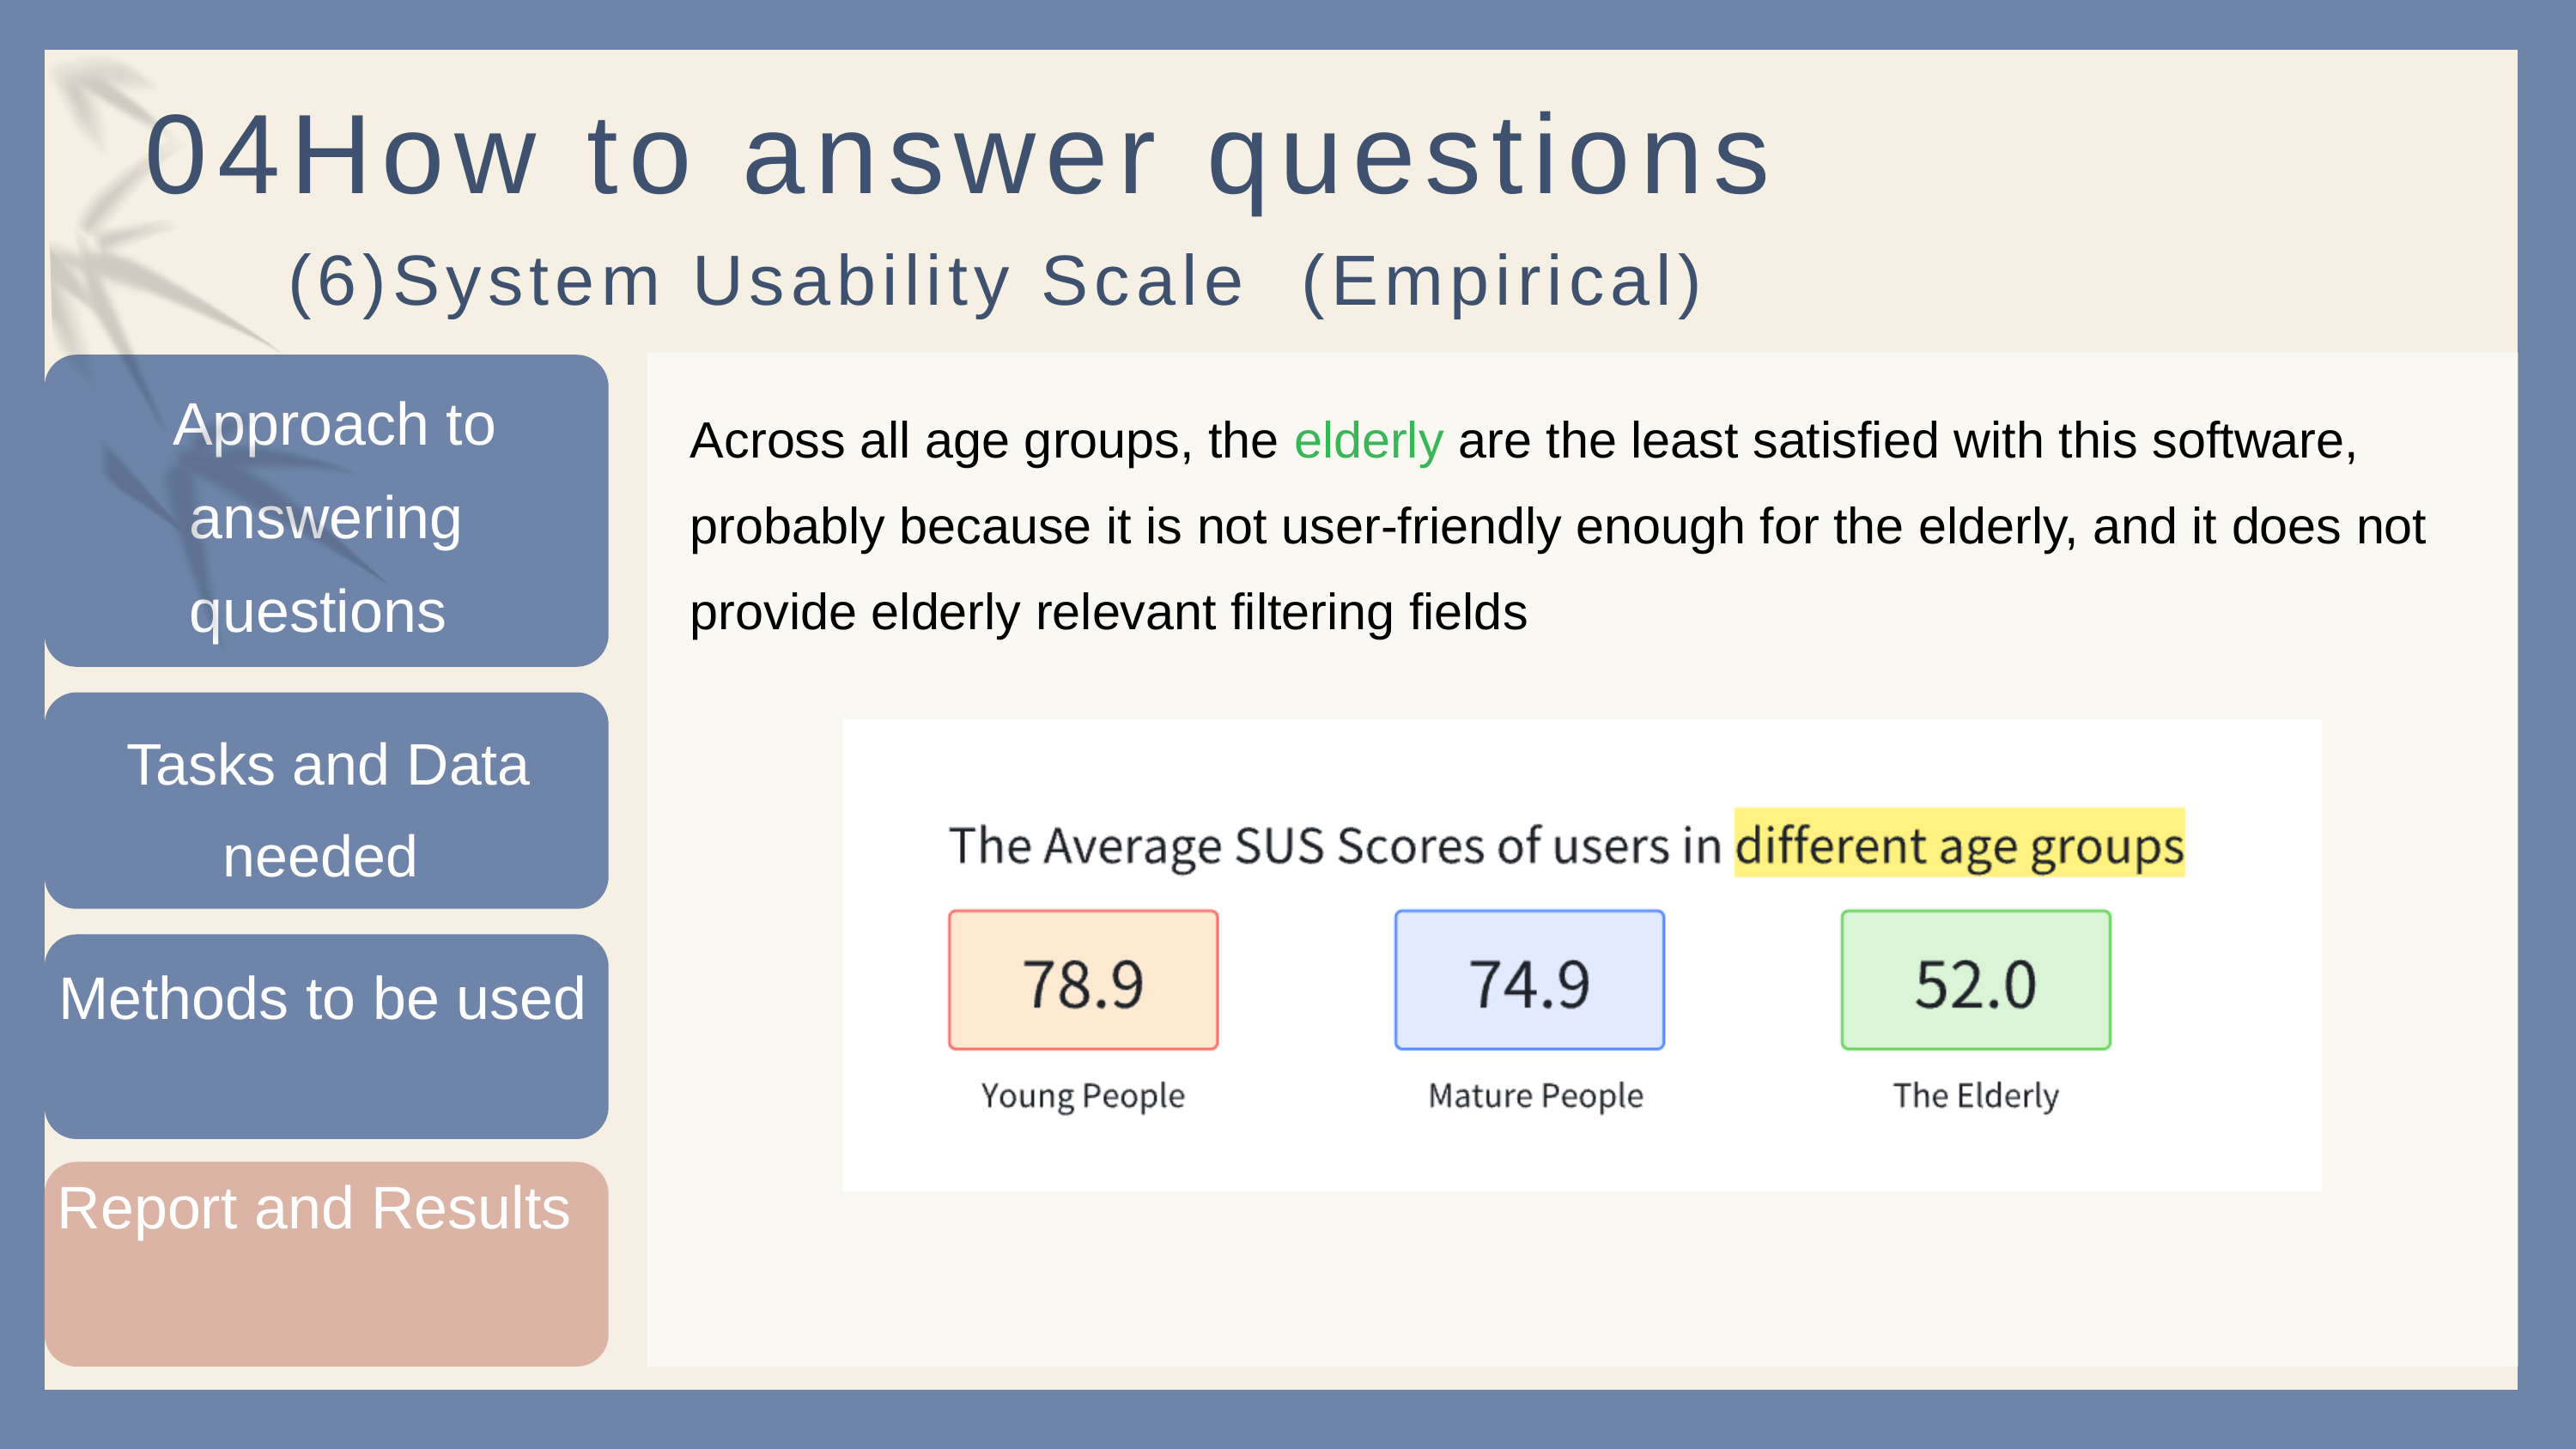

04How to answer questions
(6)System Usability Scale  (Empirical)

 Approach to answering questions

Across all age groups, the elderly are the least satisfied with this software, probably because it is not user-friendly enough for the elderly, and it does not provide elderly relevant filtering fields

 Tasks and Data needed

Methods to be used
Report and Results